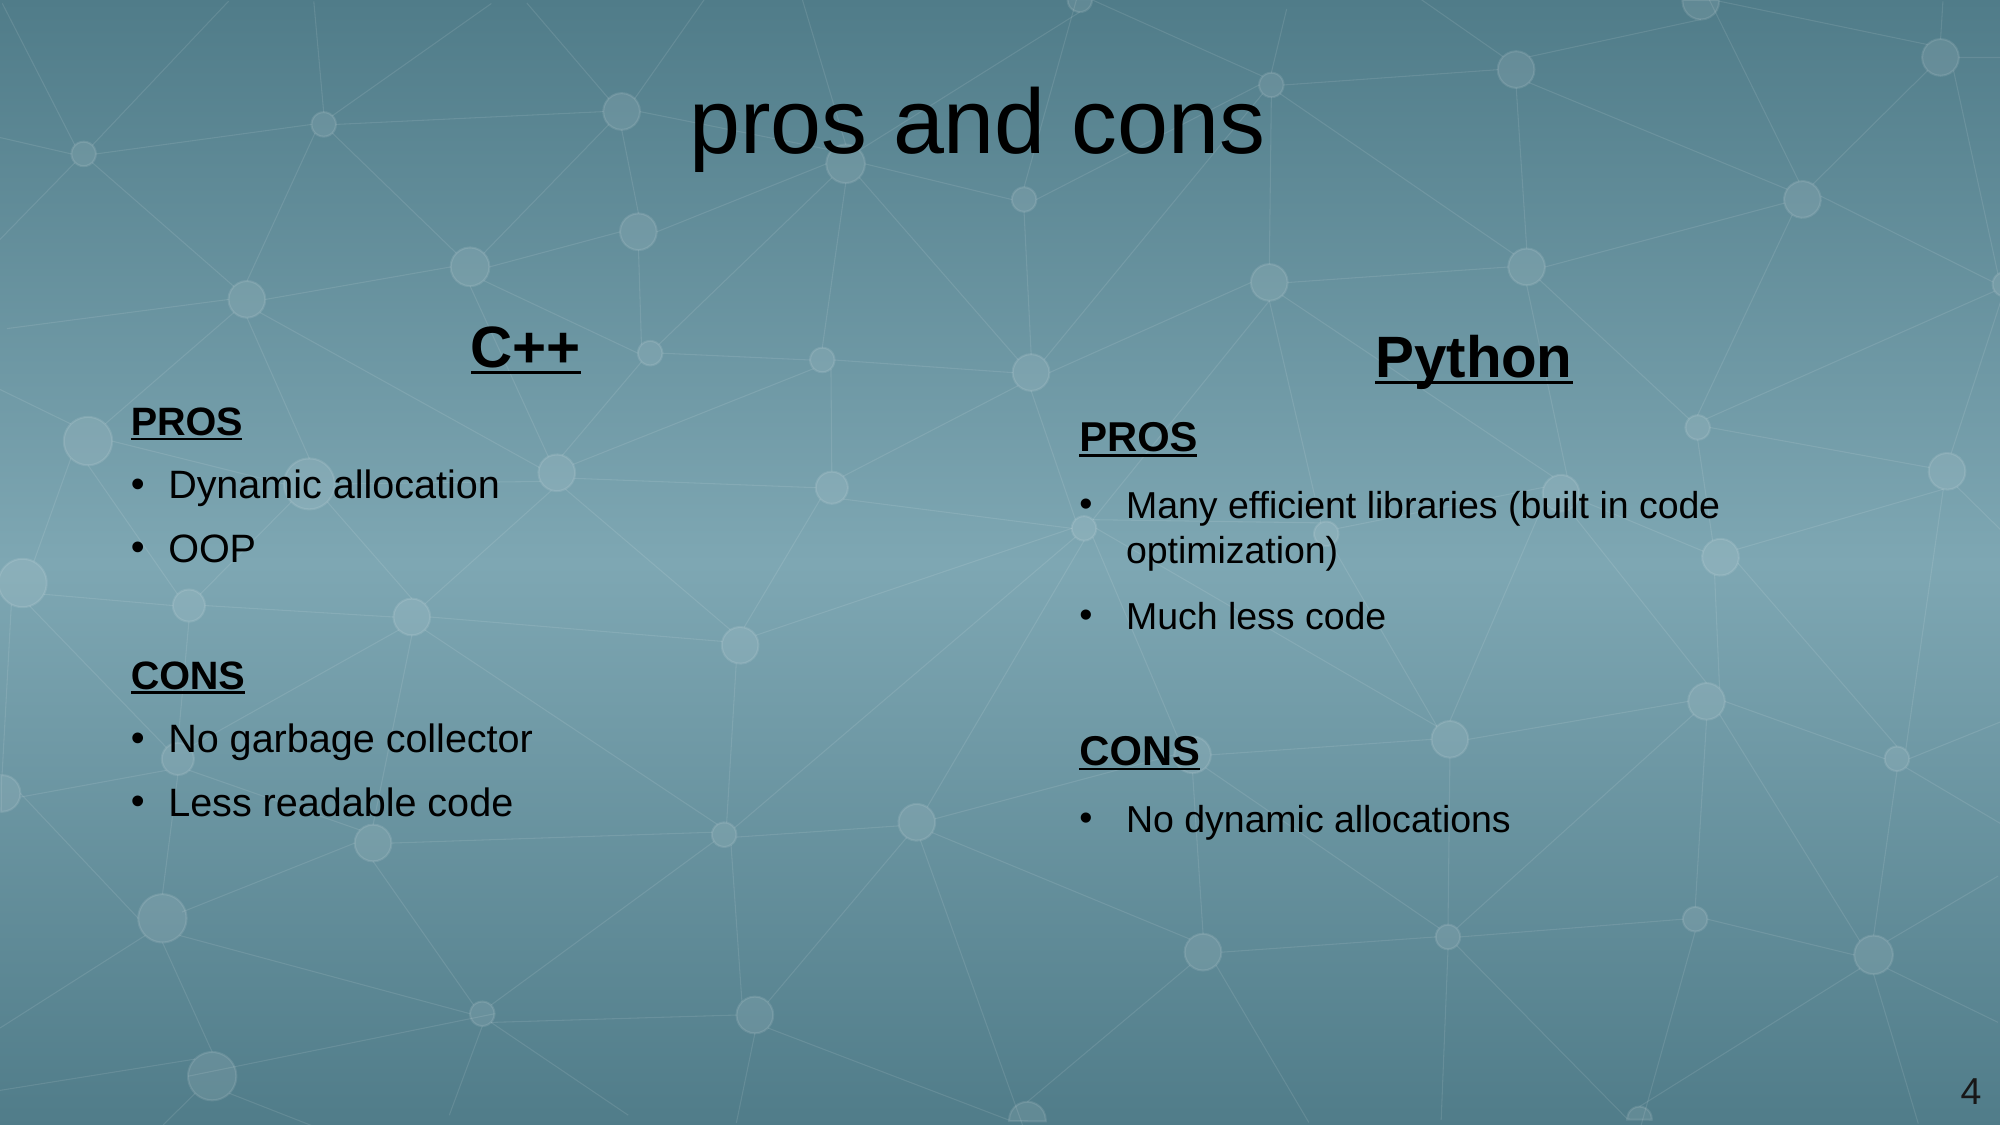

pros and cons
C++
PROS
Dynamic allocation
OOP

CONS
No garbage collector
Less readable code

Python
PROS
Many efficient libraries (built in code optimization)
Much less code

CONS
No dynamic allocations

4